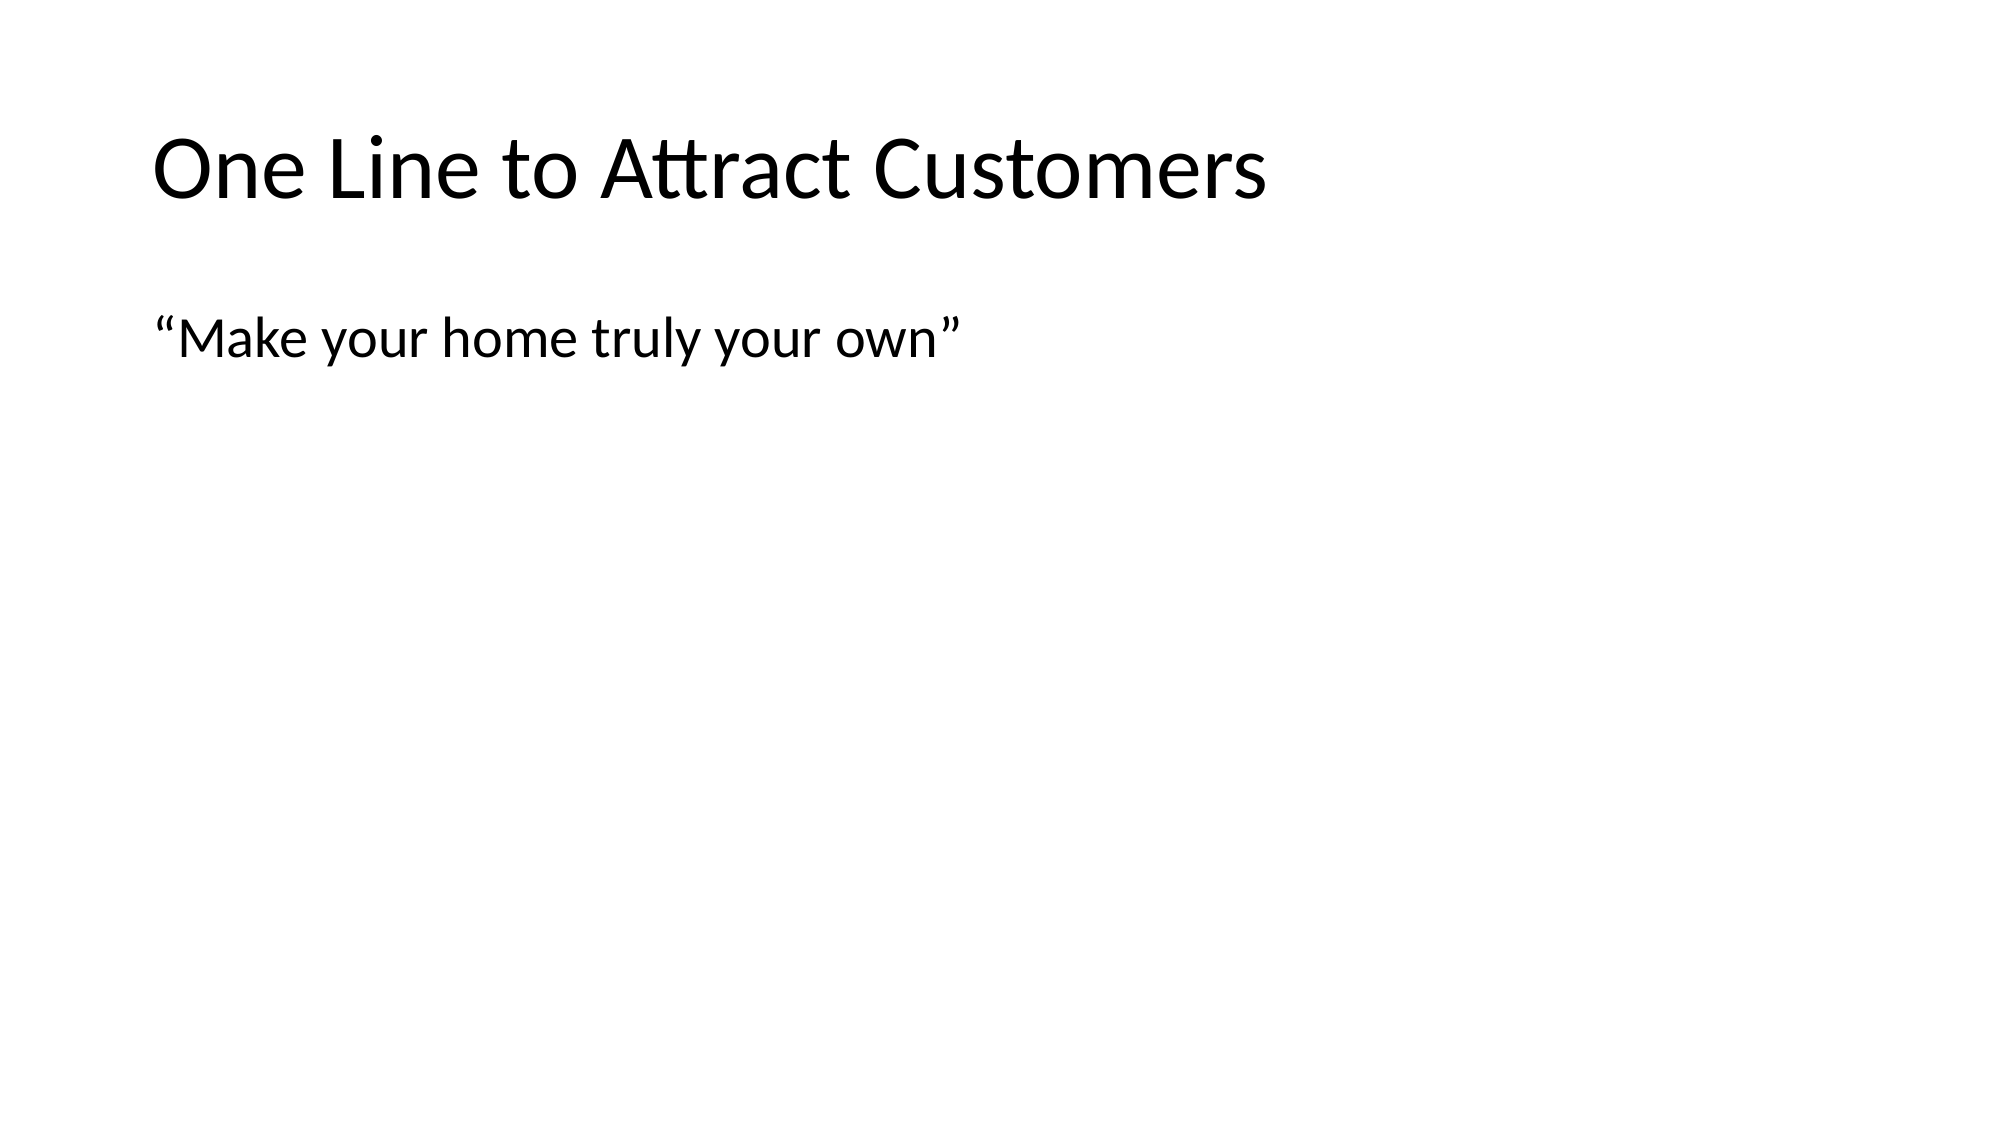

# One Line to Attract Customers
“Make your home truly your own”